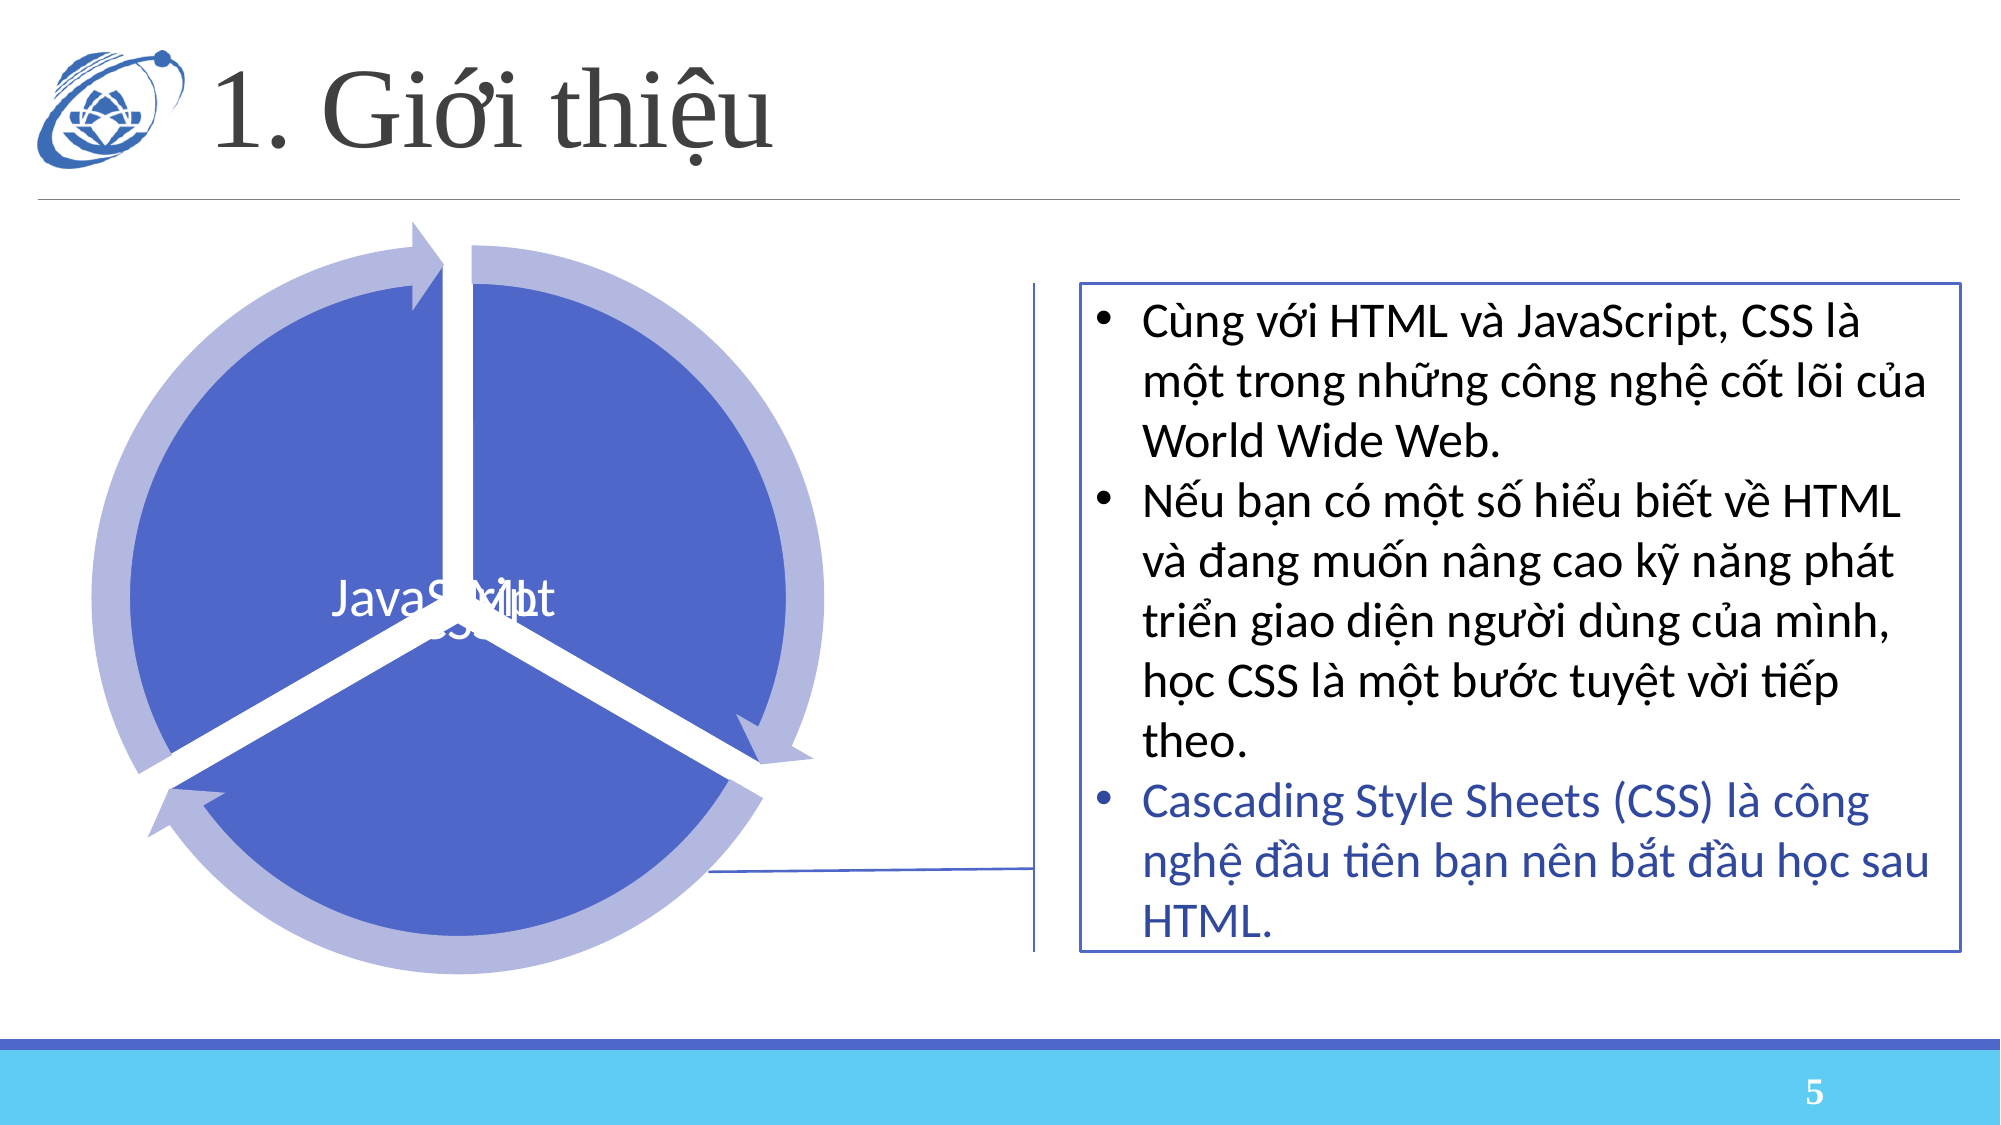

# 1. Giới thiệu
HTML
CSS
JavaScript
Cùng với HTML và JavaScript, CSS là một trong những công nghệ cốt lõi của World Wide Web.
Nếu bạn có một số hiểu biết về HTML và đang muốn nâng cao kỹ năng phát triển giao diện người dùng của mình, học CSS là một bước tuyệt vời tiếp theo.
Cascading Style Sheets (CSS) là công nghệ đầu tiên bạn nên bắt đầu học sau HTML.
5